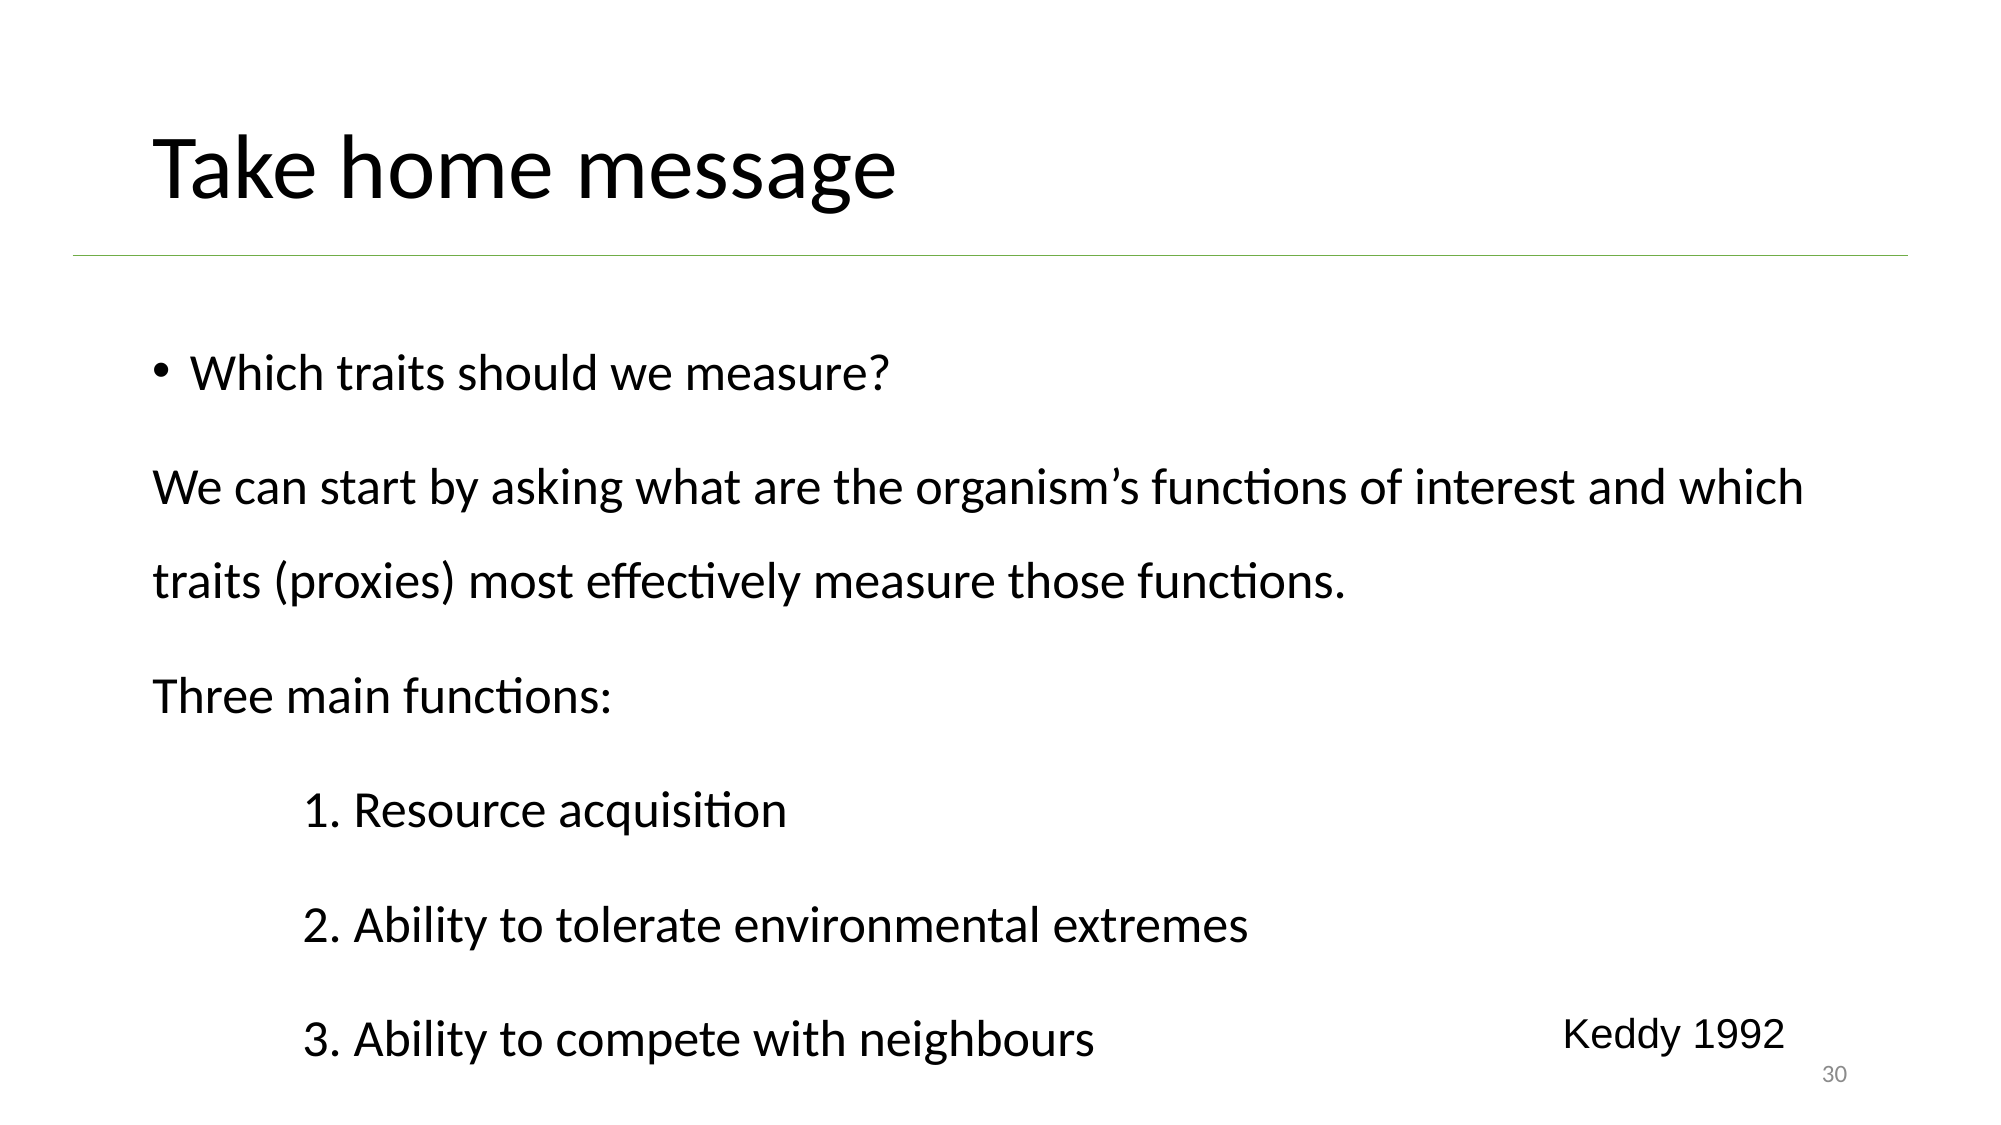

# Take home message
Which traits should we measure?
We can start by asking what are the organism’s functions of interest and which traits (proxies) most effectively measure those functions.
Three main functions:
	1. Resource acquisition
	2. Ability to tolerate environmental extremes
	3. Ability to compete with neighbours

Keddy 1992
30